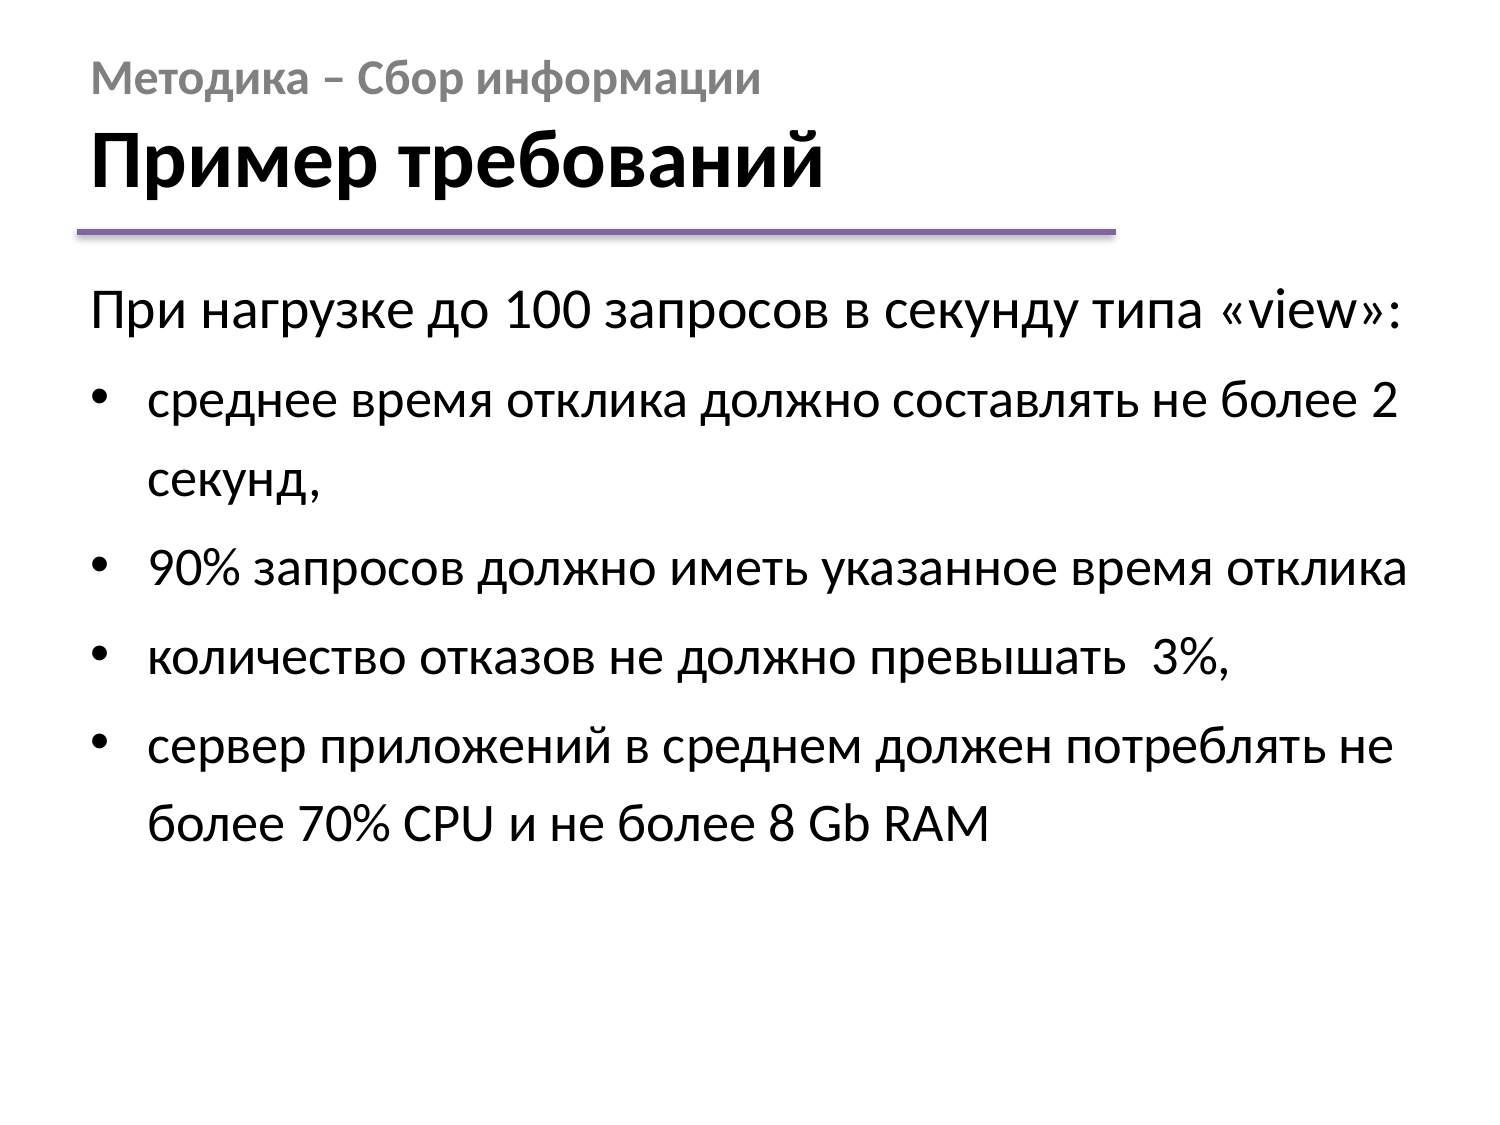

# Методика – Сбор информации Пример требований
При нагрузке до 100 запросов в секунду типа «view»:
среднее время отклика должно составлять не более 2 секунд,
90% запросов должно иметь указанное время отклика
количество отказов не должно превышать  3%,
сервер приложений в среднем должен потреблять не более 70% CPU и не более 8 Gb RAM